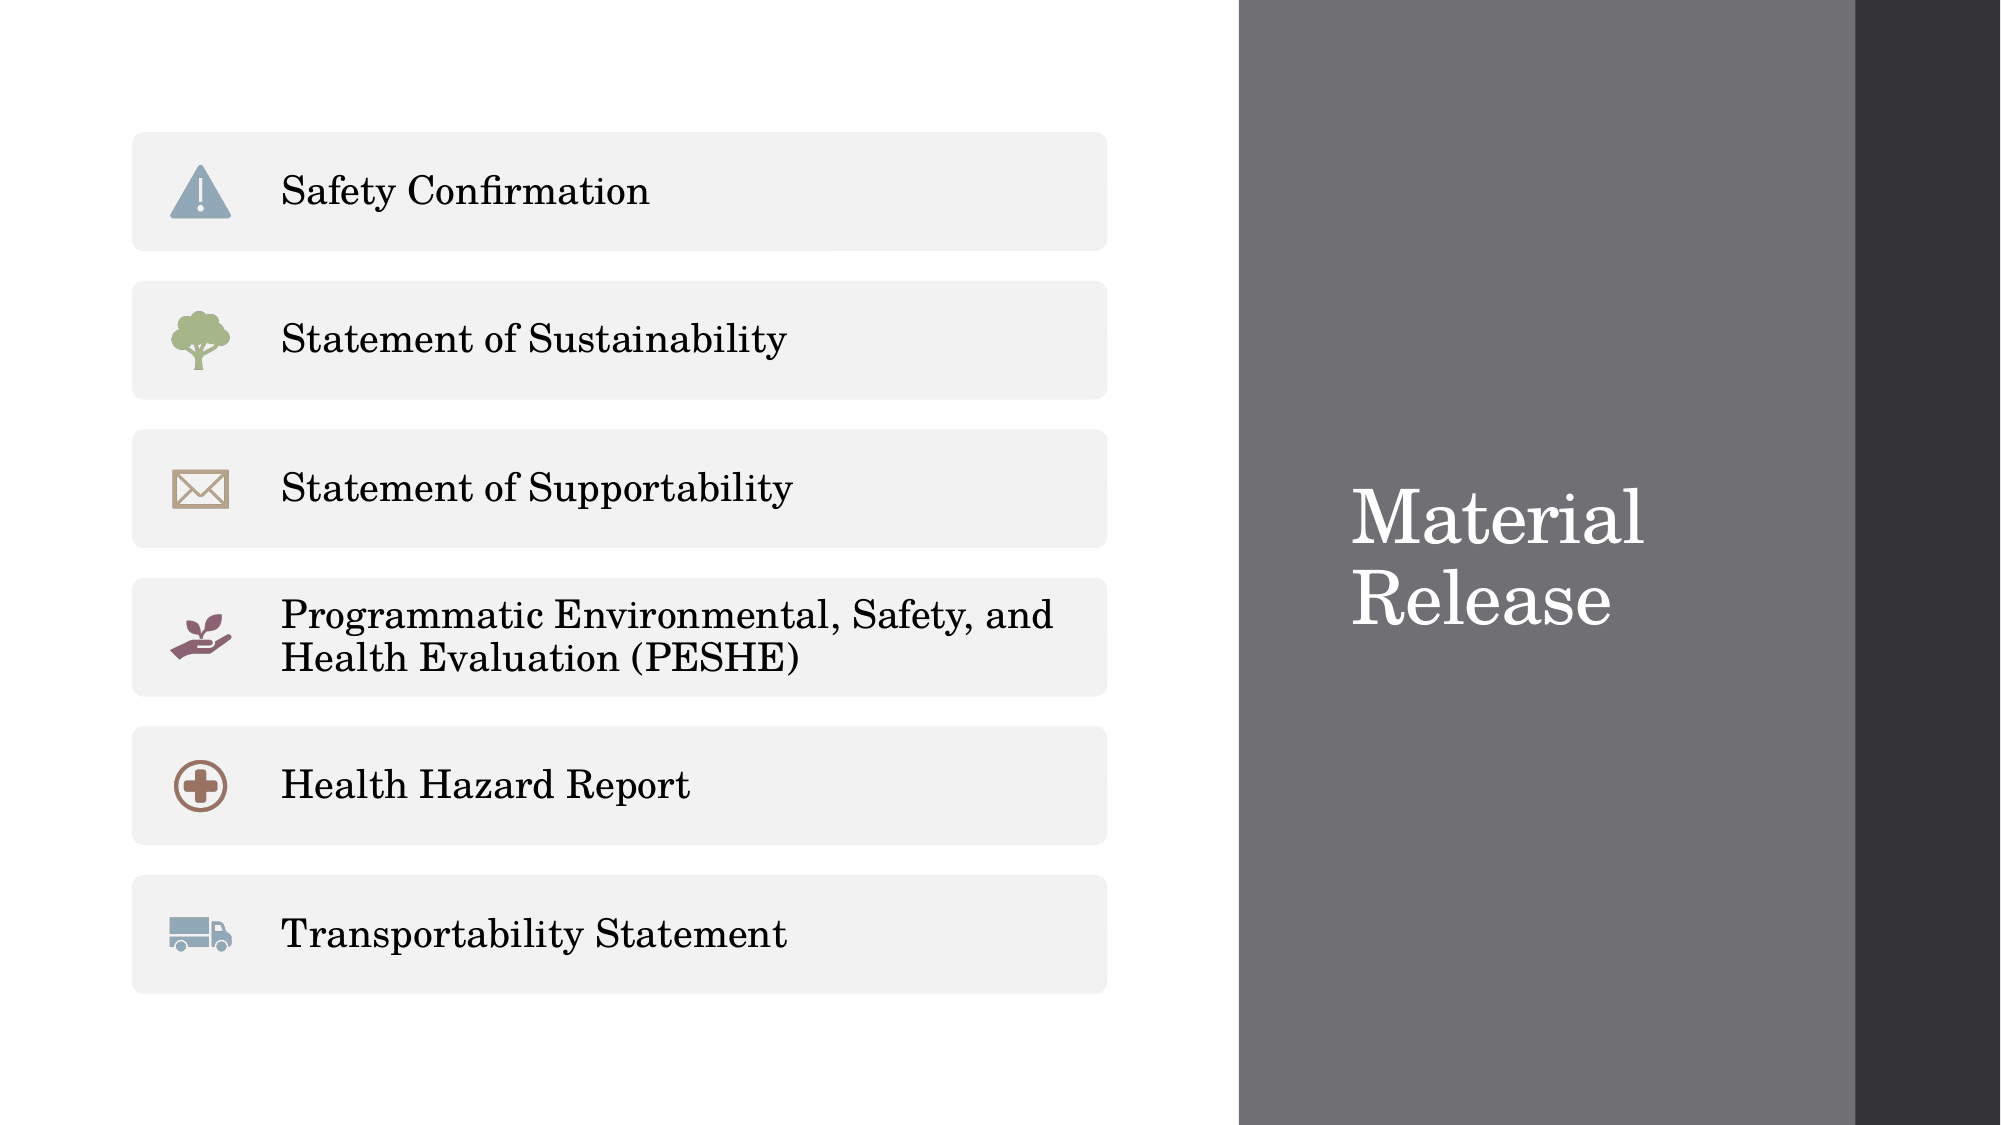

Safety Confirmation
Statement of Sustainability
Statement of Supportability
Programmatic Environmental, Safety, and Health Evaluation (PESHE)
Health Hazard Report
Transportability Statement
# Material Release